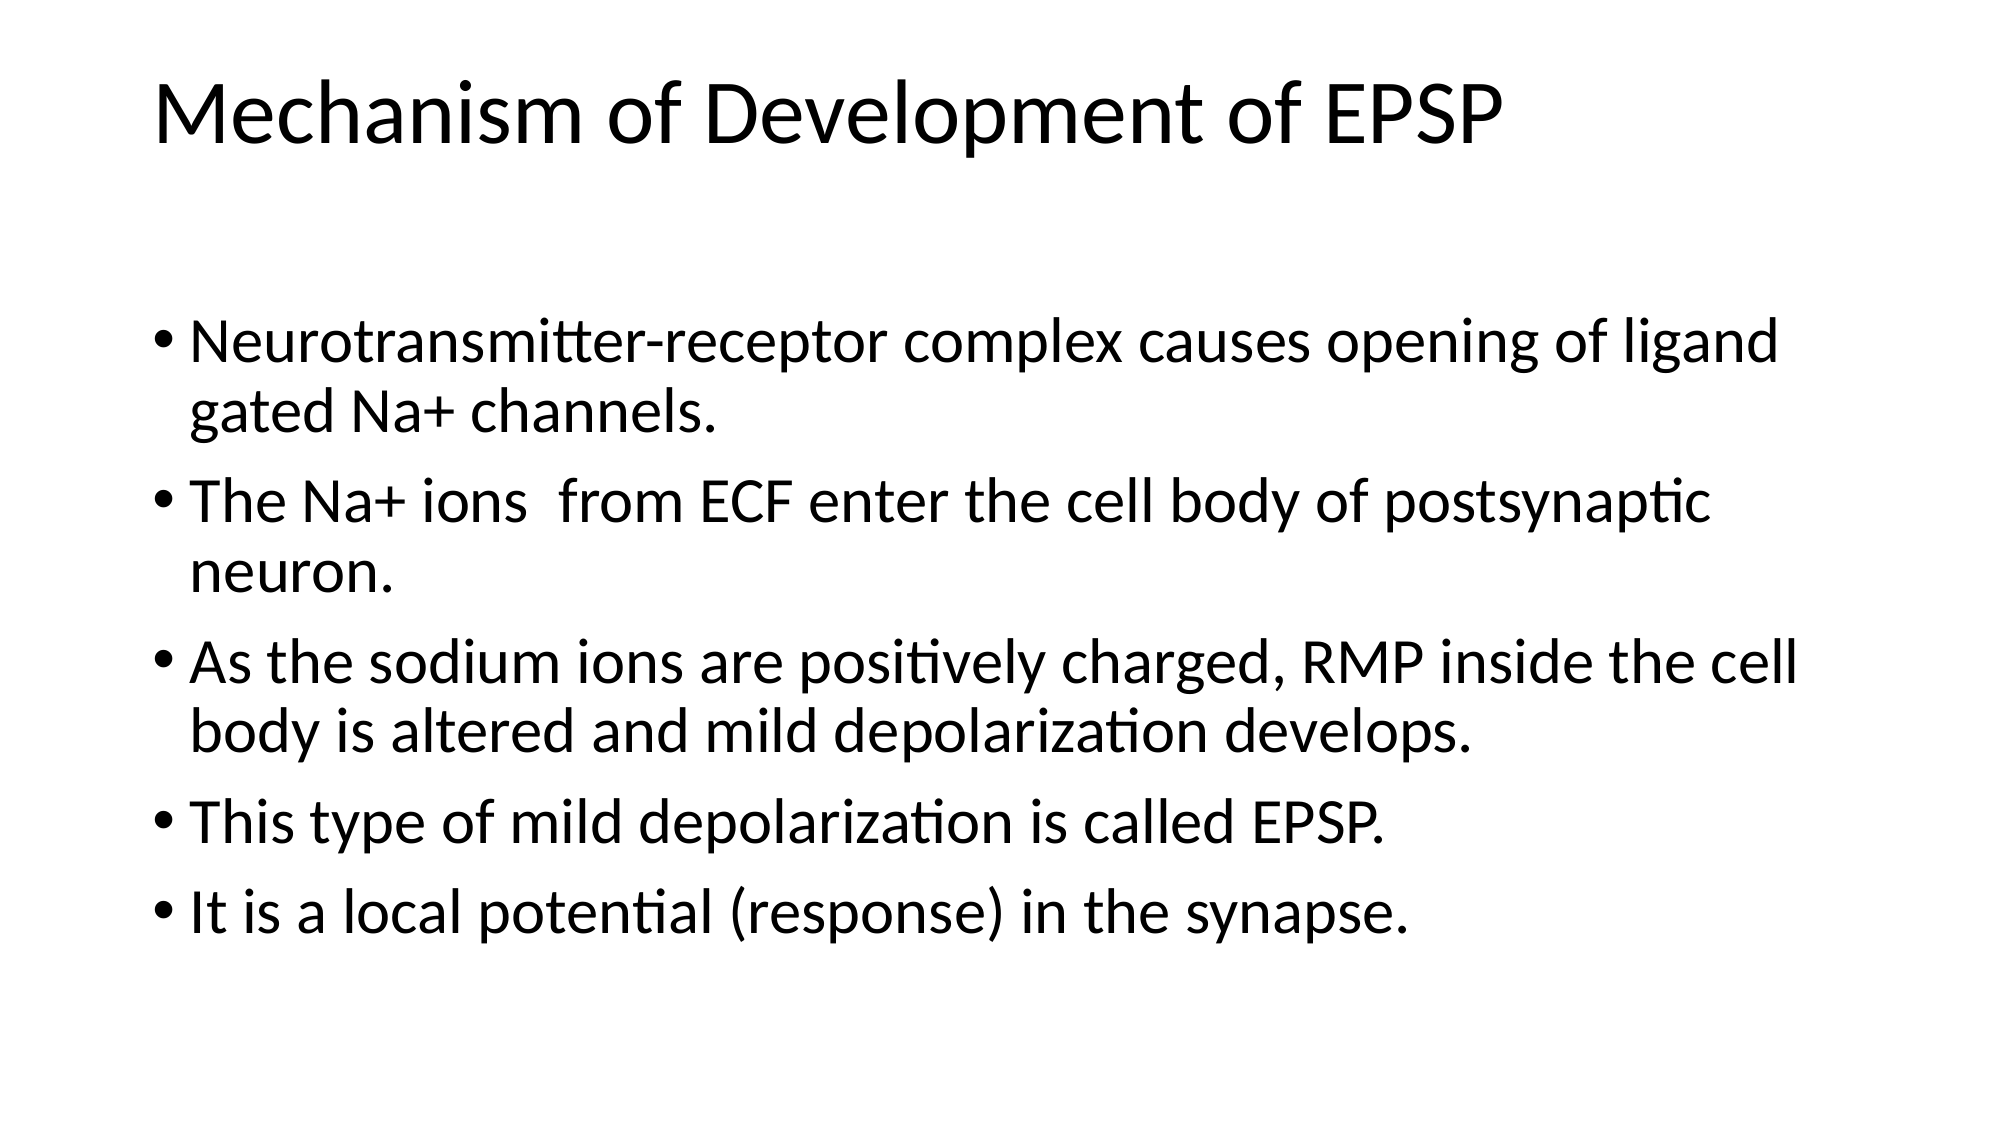

# Mechanism of Development of EPSP
Neurotransmitter-receptor complex causes opening of ligand gated Na+ channels.
The Na+ ions  from ECF enter the cell body of postsynaptic neuron.
As the sodium ions are positively charged, RMP inside the cell body is altered and mild depolarization develops.
This type of mild depolarization is called EPSP.
It is a local potential (response) in the synapse.